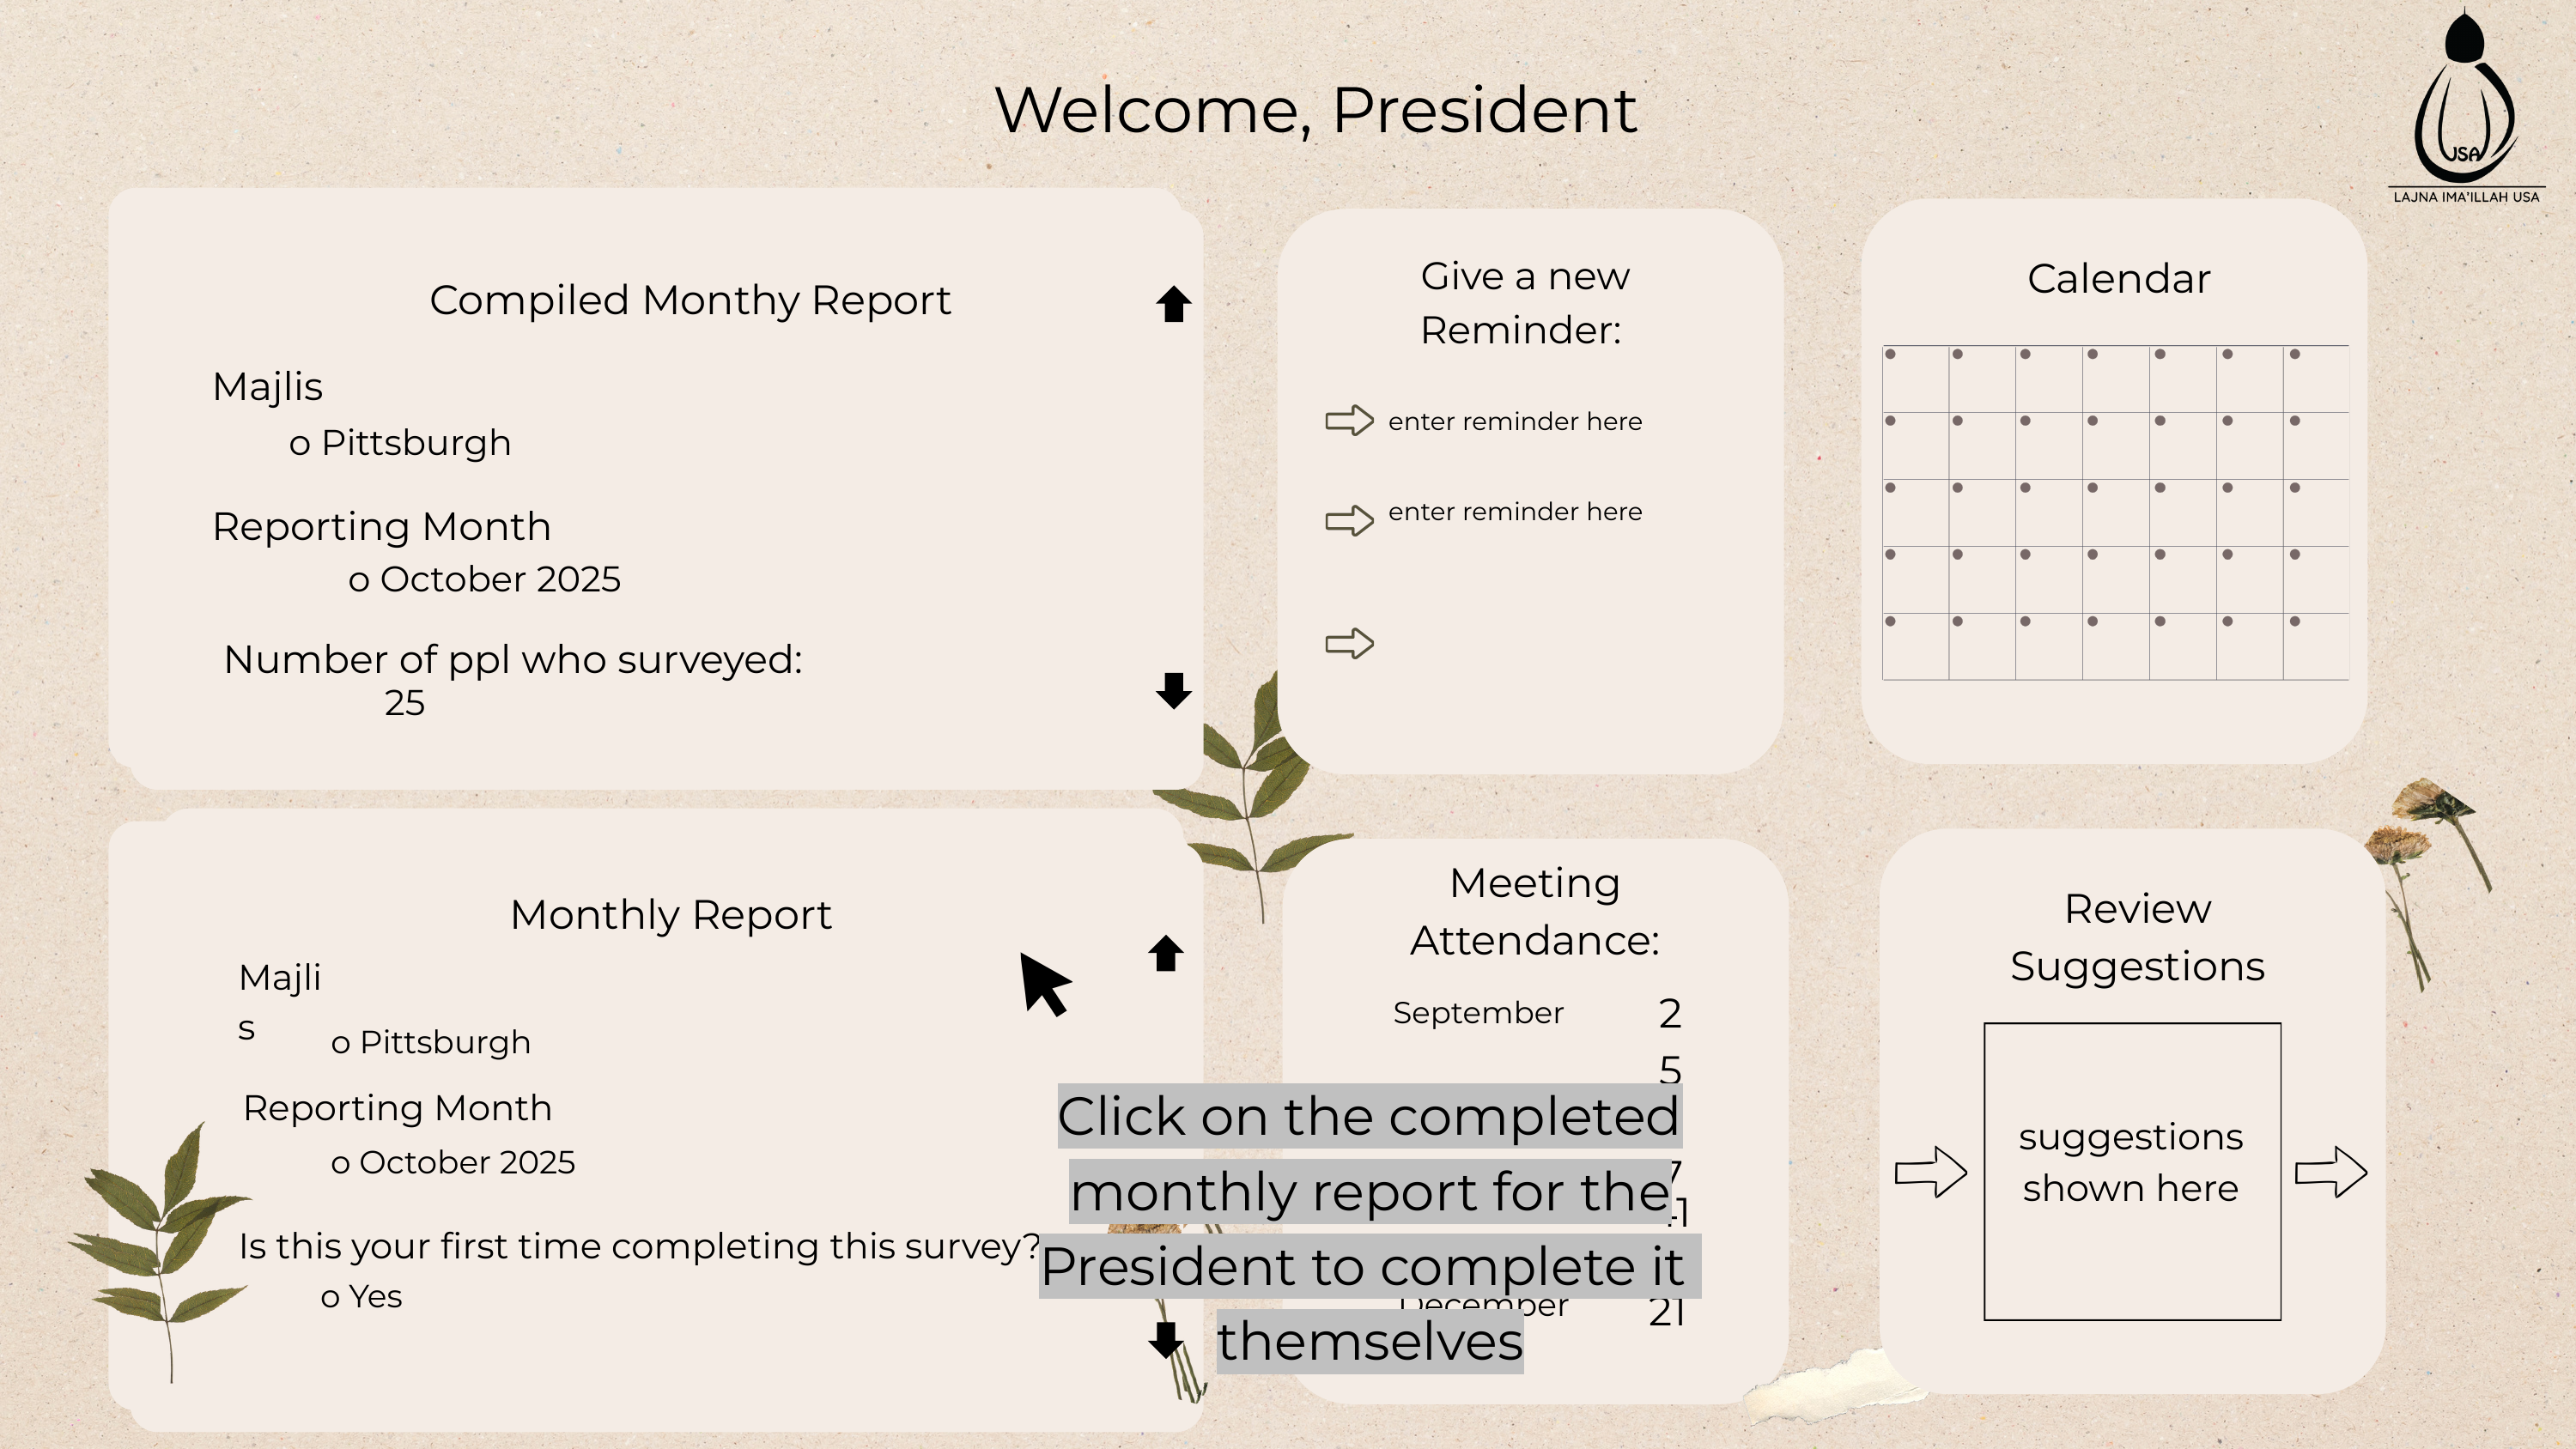

Welcome, President

Completed Monthy Report
Give a new Reminder:
Calendar
Compiled Monthy Report

Majlis
enter reminder here

o Pittsburgh
-Here is the final monthly form that the President needs to approve-
enter reminder here
Reporting Month

o October 2025
Number of ppl who surveyed:

25

Meeting Attendance:
Review Suggestions
Monthly Report
Monthly Report
Monthly Report

Majlis

25
September
o Pittsburgh

-Report Questions Here-
Click on the completed monthly report for the President to complete it  themselves
-Report Questions Here-
-Report Questions Here-
Reporting Month
37
October
suggestions shown here

o October 2025

41
November
Is this your first time completing this survey?
o Yes
21
December